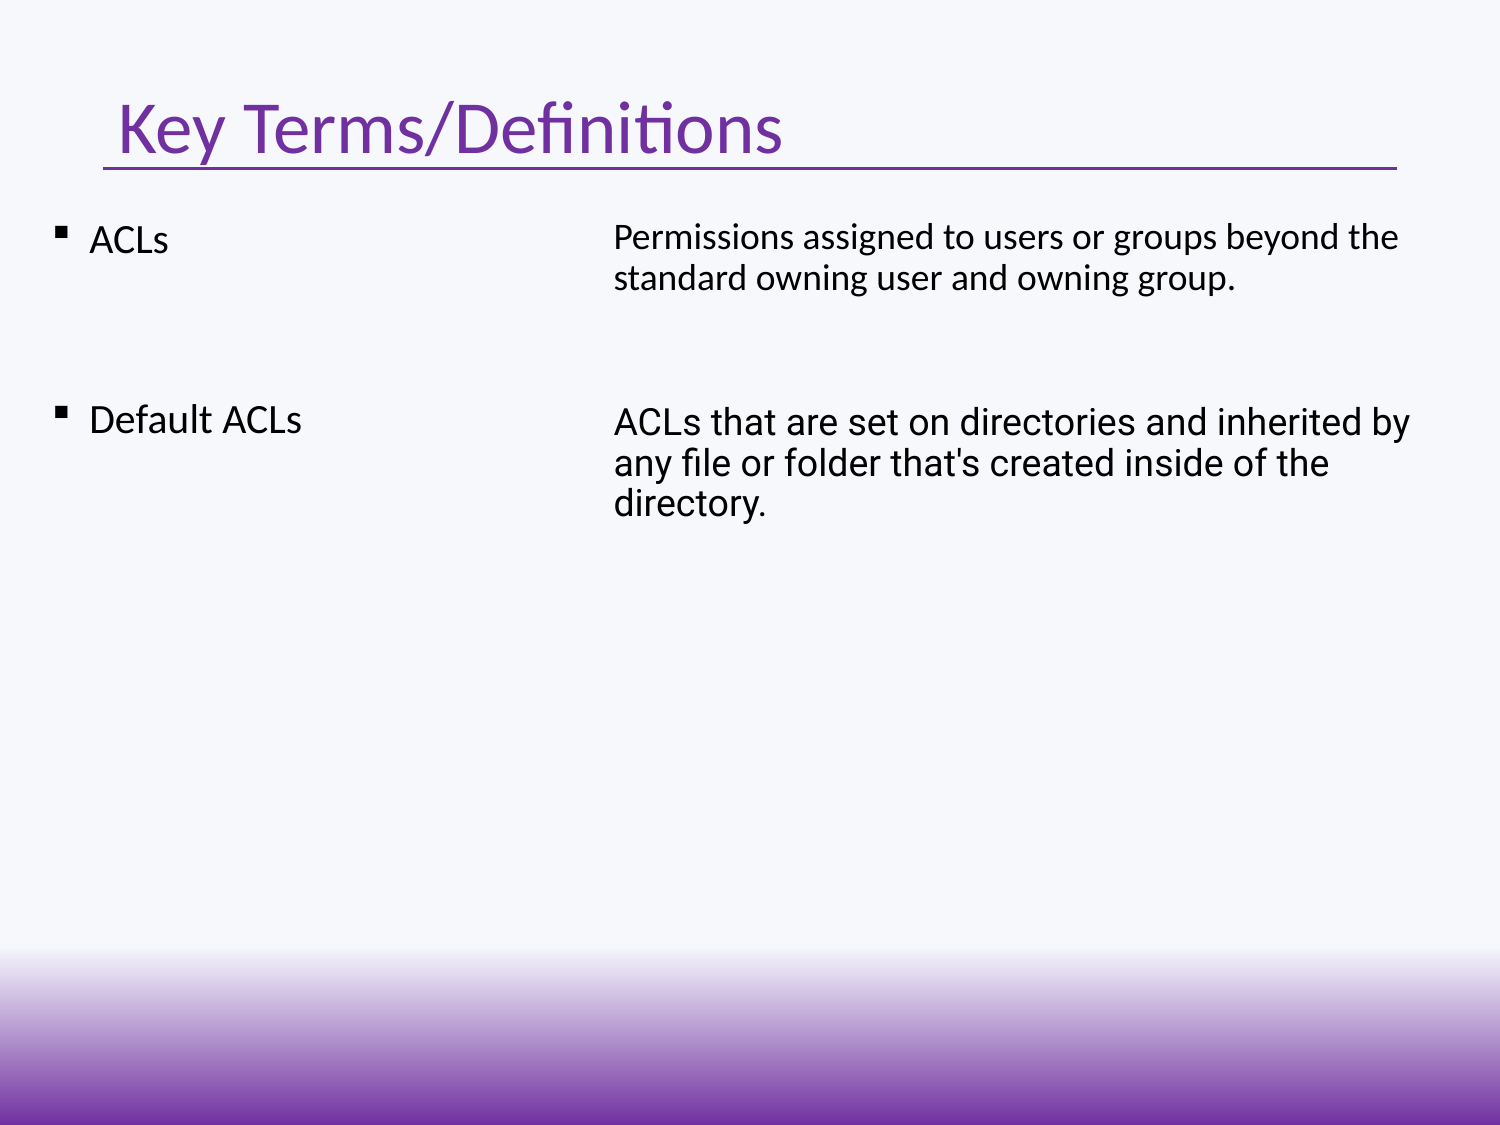

# Key Terms/Definitions
Permissions assigned to users or groups beyond the standard owning user and owning group.
ACLs

Default ACLs

ACLs that are set on directories and inherited by any file or folder that's created inside of the directory.